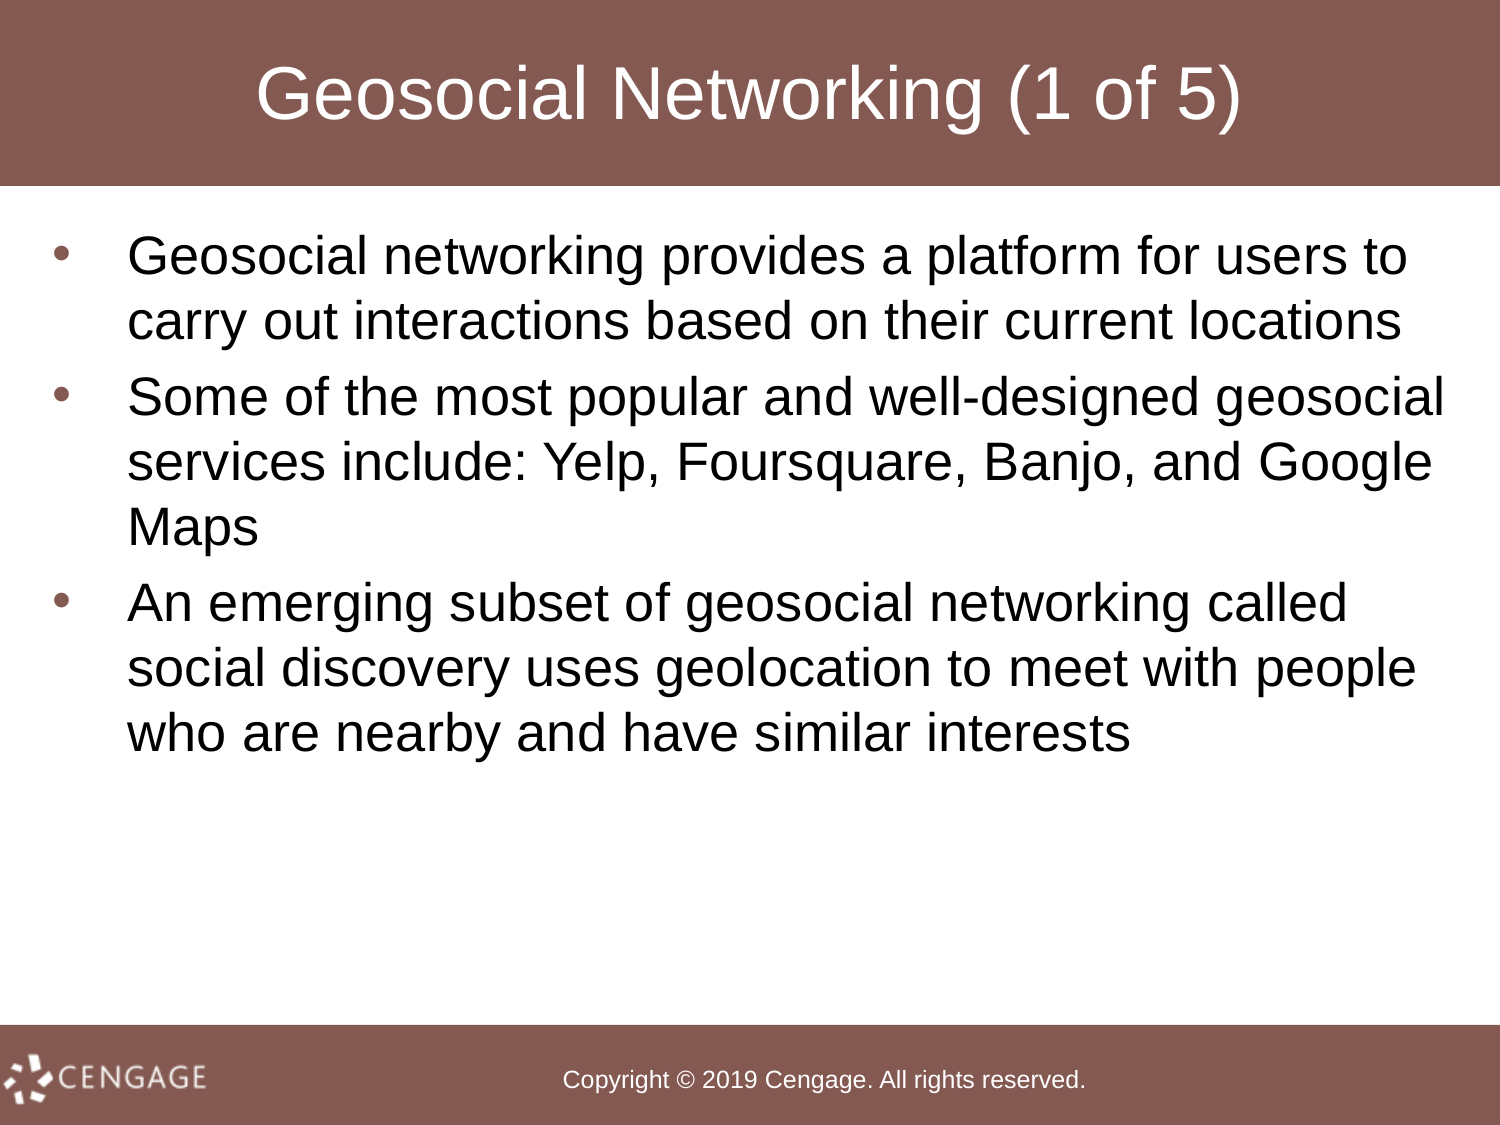

# Geosocial Networking (1 of 5)
Geosocial networking provides a platform for users to carry out interactions based on their current locations
Some of the most popular and well-designed geosocial services include: Yelp, Foursquare, Banjo, and Google Maps
An emerging subset of geosocial networking called social discovery uses geolocation to meet with people who are nearby and have similar interests